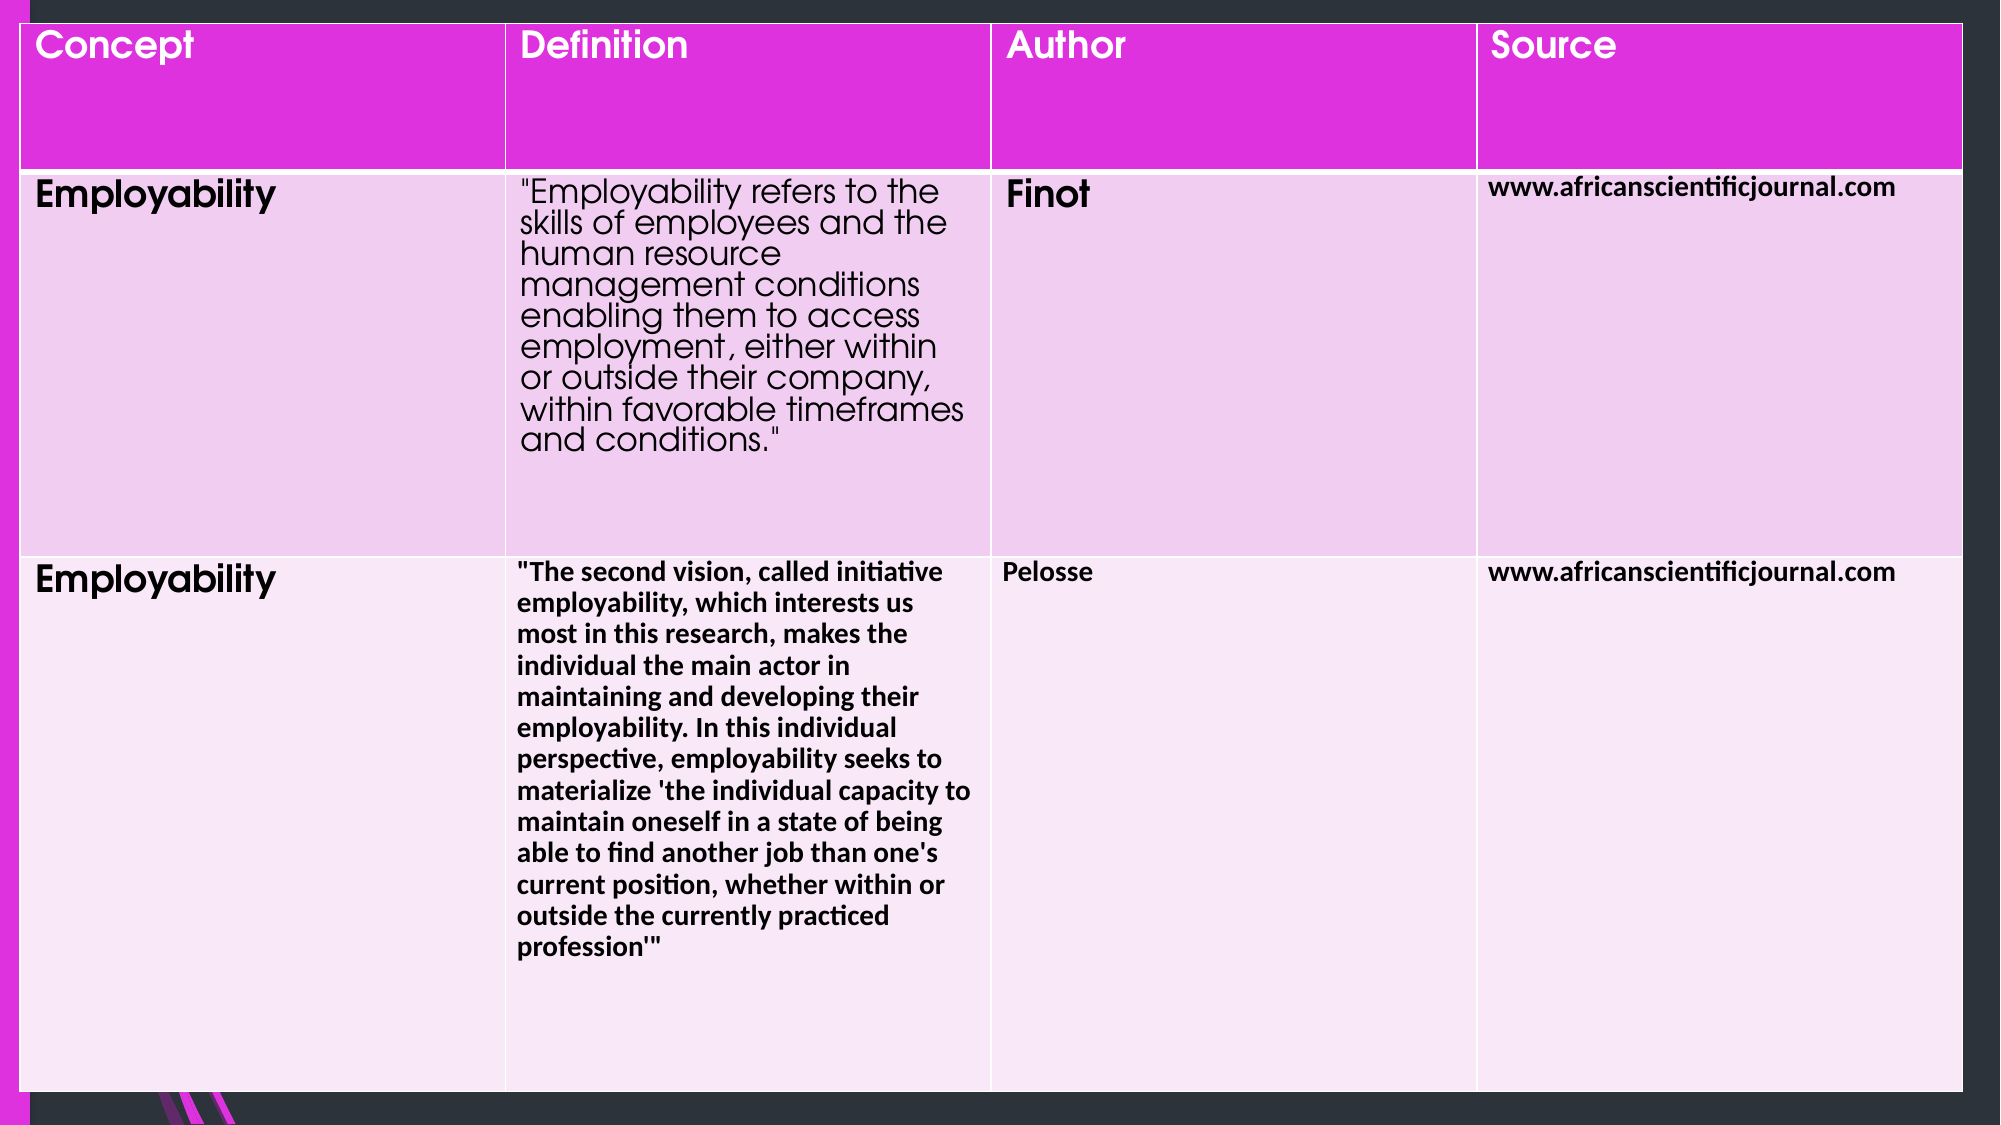

| Concept | Definition | Author | Source |
| --- | --- | --- | --- |
| Employability | "Employability refers to the skills of employees and the human resource management conditions enabling them to access employment, either within or outside their company, within favorable timeframes and conditions." | Finot | www.africanscientificjournal.com |
| Employability | "The second vision, called initiative employability, which interests us most in this research, makes the individual the main actor in maintaining and developing their employability. In this individual perspective, employability seeks to materialize 'the individual capacity to maintain oneself in a state of being able to find another job than one's current position, whether within or outside the currently practiced profession'" | Pelosse | www.africanscientificjournal.com |